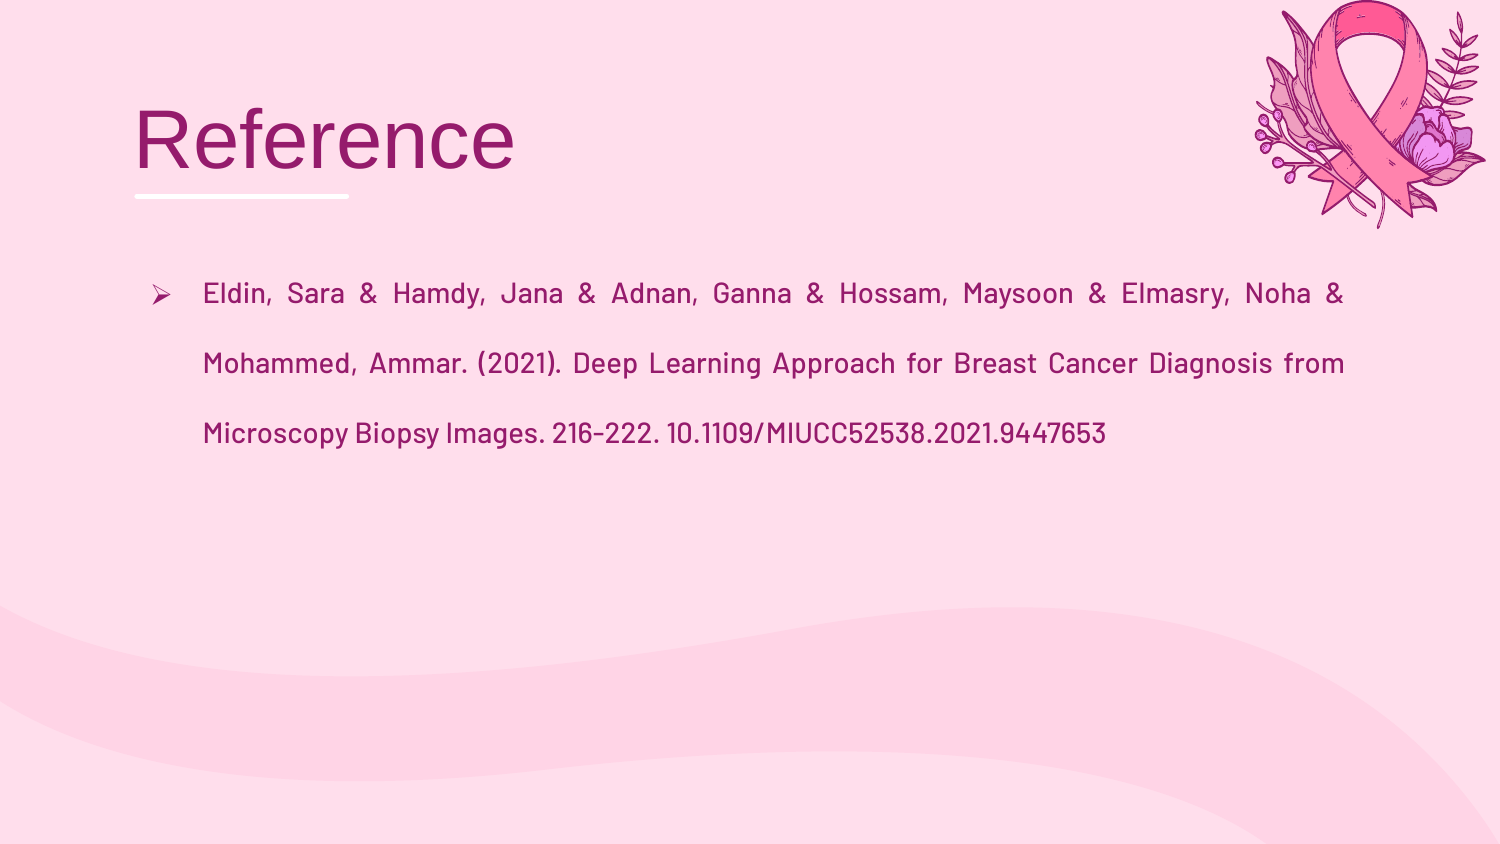

# Reference
Eldin, Sara & Hamdy, Jana & Adnan, Ganna & Hossam, Maysoon & Elmasry, Noha & Mohammed, Ammar. (2021). Deep Learning Approach for Breast Cancer Diagnosis from Microscopy Biopsy Images. 216-222. 10.1109/MIUCC52538.2021.9447653